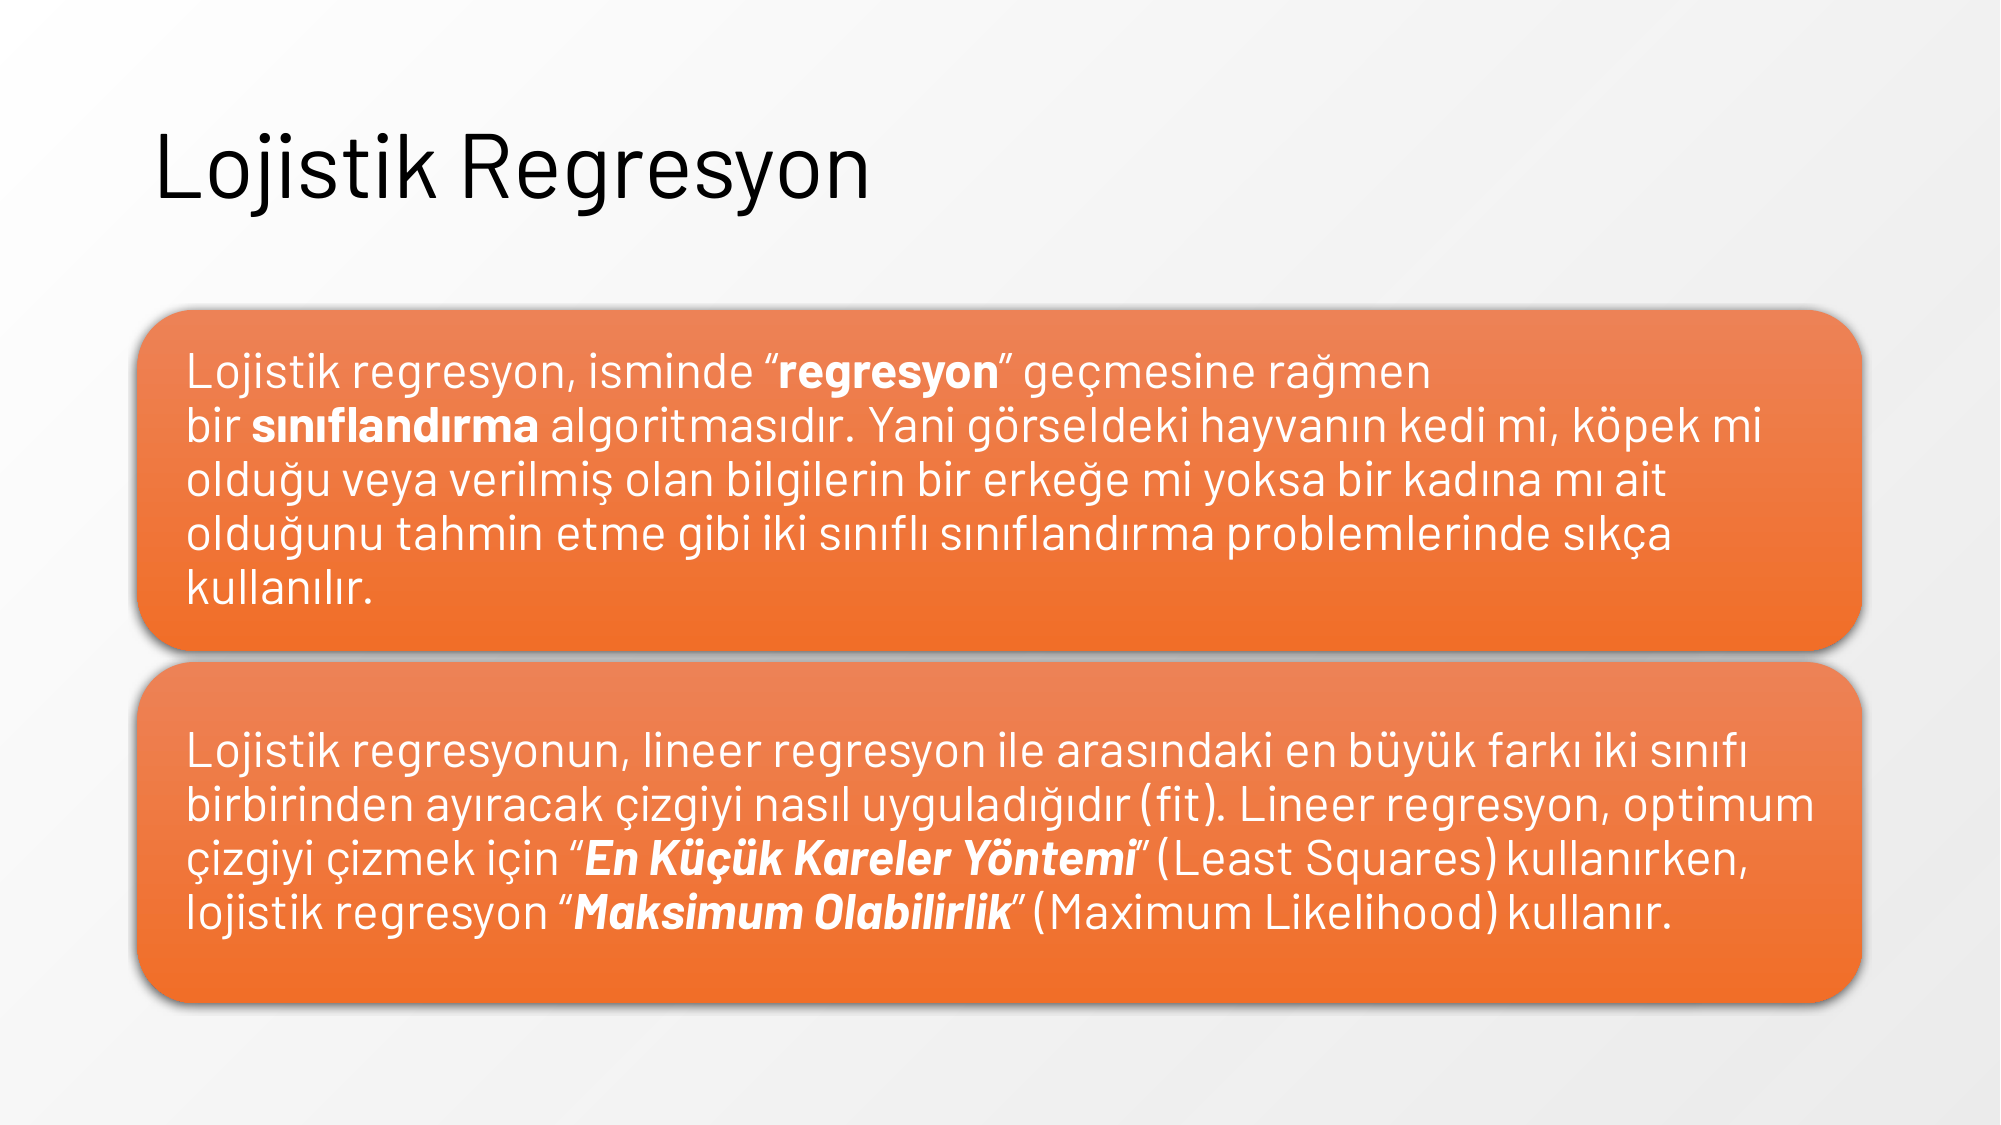

# Lojistik Regresyon
Lojistik regresyon, isminde “regresyon” geçmesine rağmen bir sınıflandırma algoritmasıdır. Yani görseldeki hayvanın kedi mi, köpek mi olduğu veya verilmiş olan bilgilerin bir erkeğe mi yoksa bir kadına mı ait olduğunu tahmin etme gibi iki sınıflı sınıflandırma problemlerinde sıkça kullanılır.
Lojistik regresyonun, lineer regresyon ile arasındaki en büyük farkı iki sınıfı birbirinden ayıracak çizgiyi nasıl uyguladığıdır (fit). Lineer regresyon, optimum çizgiyi çizmek için “En Küçük Kareler Yöntemi” (Least Squares) kullanırken, lojistik regresyon “Maksimum Olabilirlik” (Maximum Likelihood) kullanır.